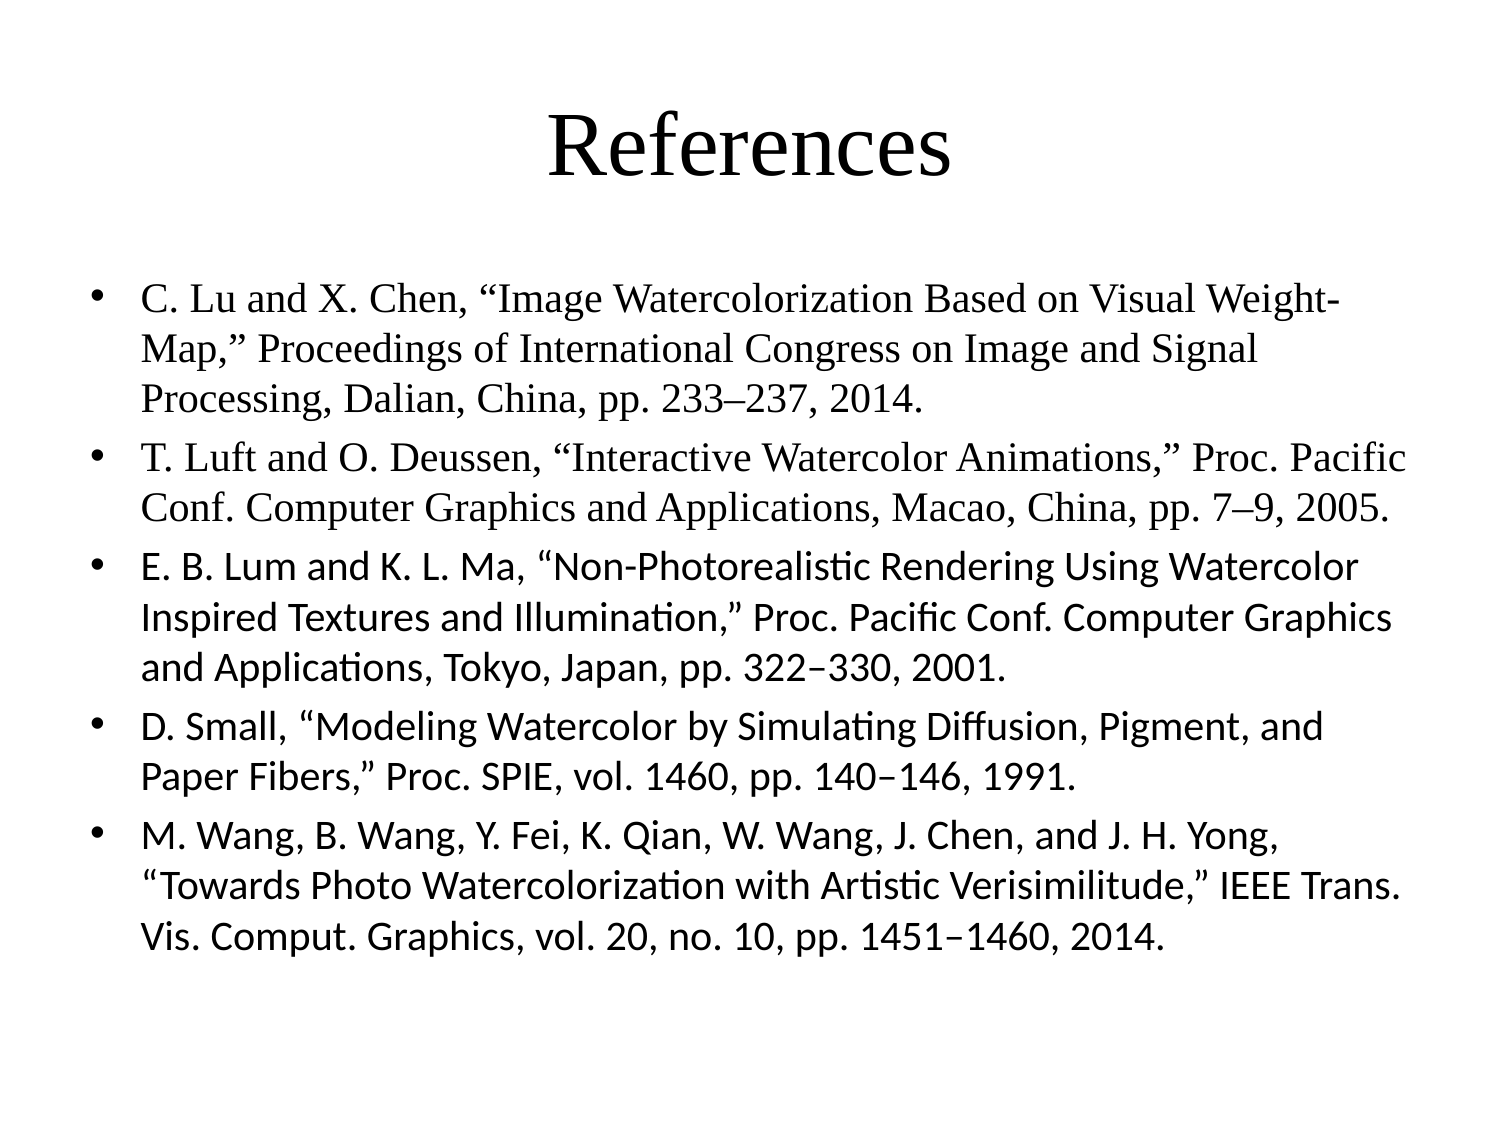

# References
C. Lu and X. Chen, “Image Watercolorization Based on Visual Weight-Map,” Proceedings of International Congress on Image and Signal Processing, Dalian, China, pp. 233–237, 2014.
T. Luft and O. Deussen, “Interactive Watercolor Animations,” Proc. Pacific Conf. Computer Graphics and Applications, Macao, China, pp. 7–9, 2005.
E. B. Lum and K. L. Ma, “Non-Photorealistic Rendering Using Watercolor Inspired Textures and Illumination,” Proc. Pacific Conf. Computer Graphics and Applications, Tokyo, Japan, pp. 322–330, 2001.
D. Small, “Modeling Watercolor by Simulating Diffusion, Pigment, and Paper Fibers,” Proc. SPIE, vol. 1460, pp. 140–146, 1991.
M. Wang, B. Wang, Y. Fei, K. Qian, W. Wang, J. Chen, and J. H. Yong, “Towards Photo Watercolorization with Artistic Verisimilitude,” IEEE Trans. Vis. Comput. Graphics, vol. 20, no. 10, pp. 1451–1460, 2014.